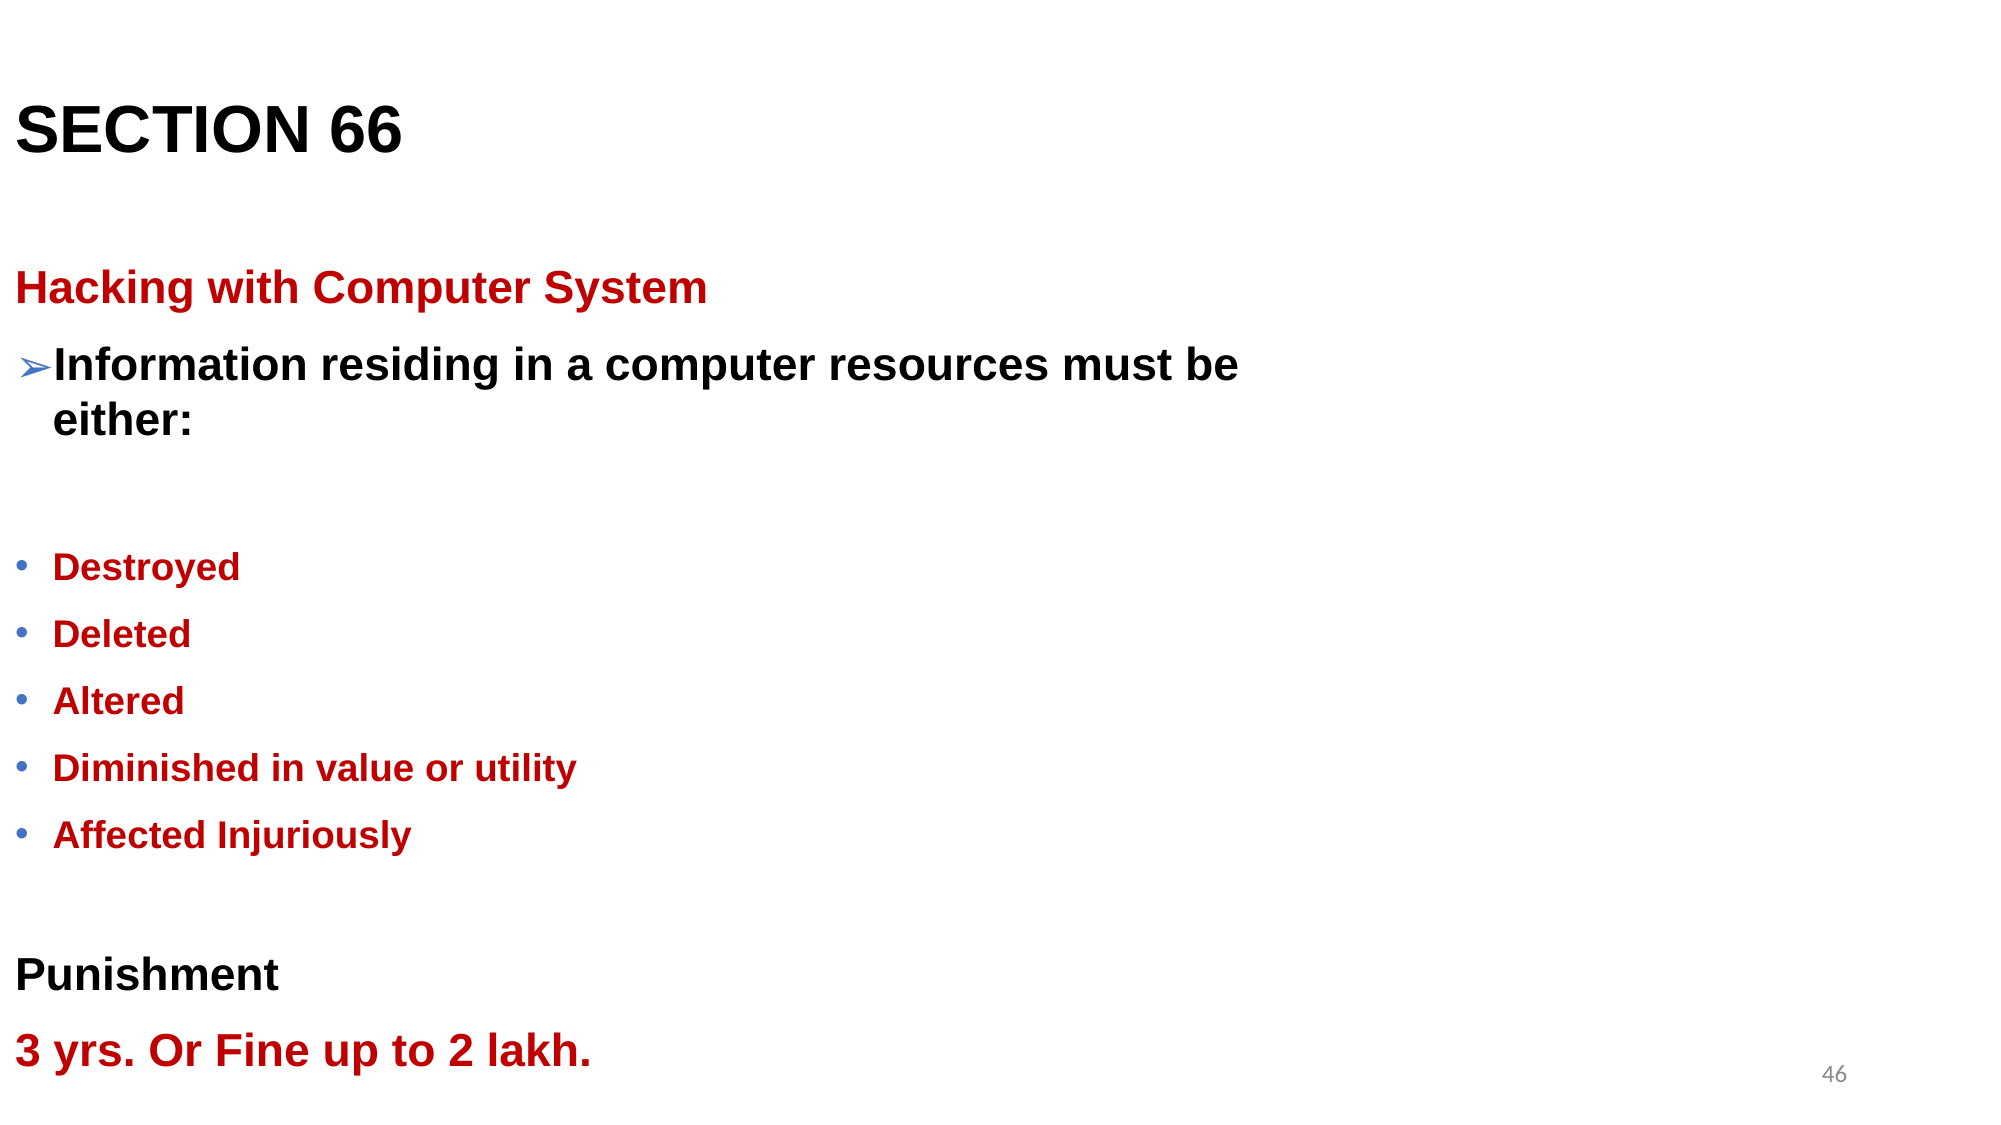

SECTION 66
Hacking with Computer System
Information residing in a computer resources must be either:

Destroyed
Deleted
Altered
Diminished in value or utility
Affected Injuriously

Punishment
3 yrs. Or Fine up to 2 lakh.

46